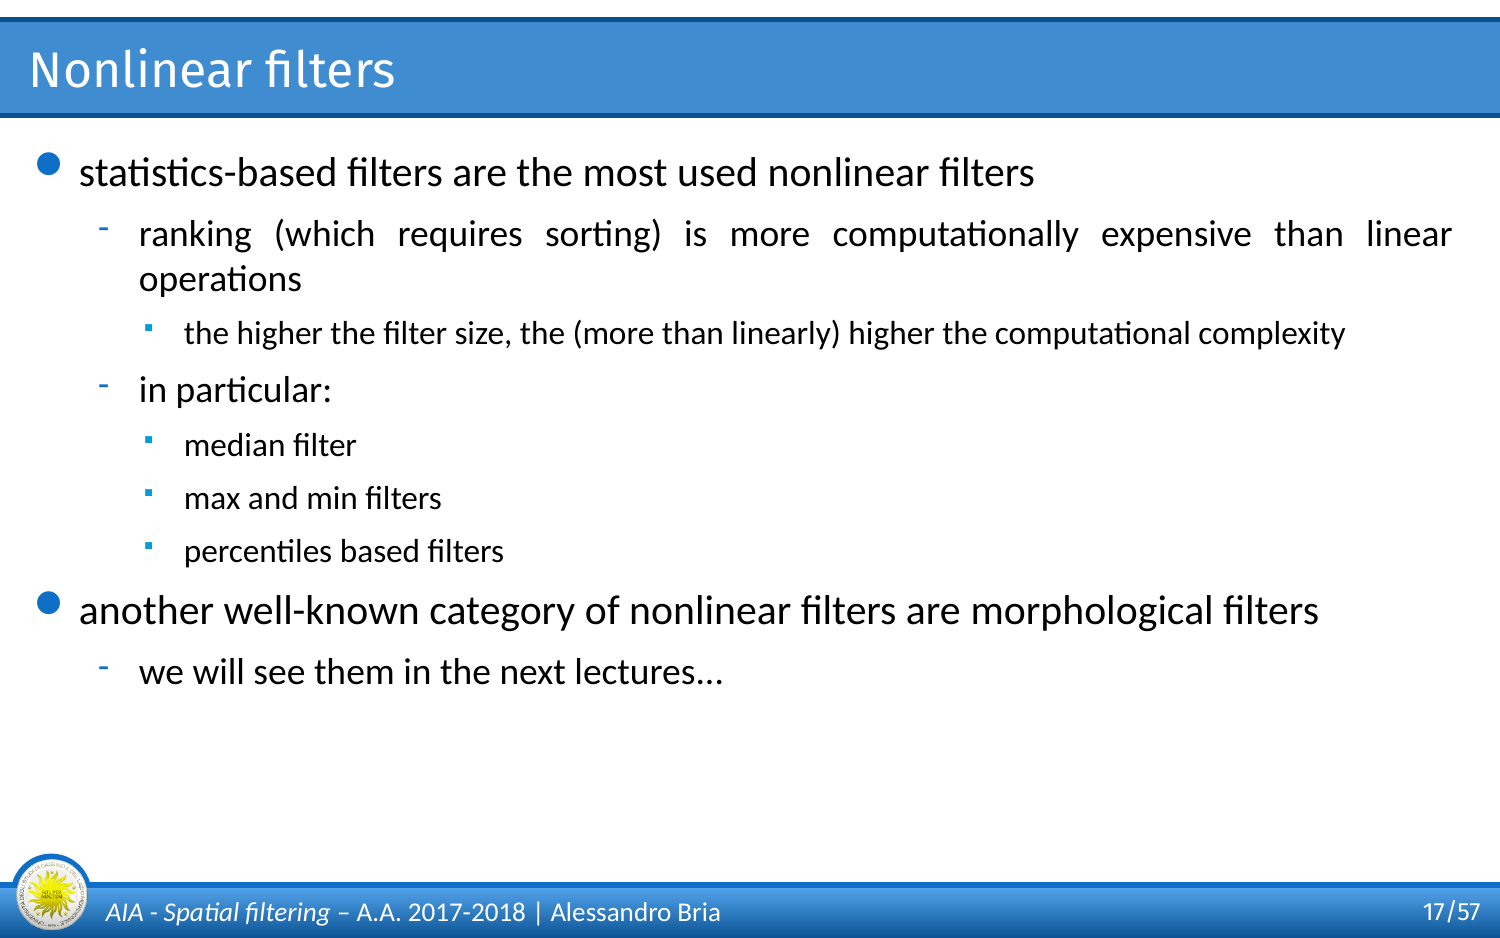

# Nonlinear filters
statistics-based filters are the most used nonlinear filters
ranking (which requires sorting) is more computationally expensive than linear operations
the higher the filter size, the (more than linearly) higher the computational complexity
in particular:
median filter
max and min filters
percentiles based filters
another well-known category of nonlinear filters are morphological filters
we will see them in the next lectures...